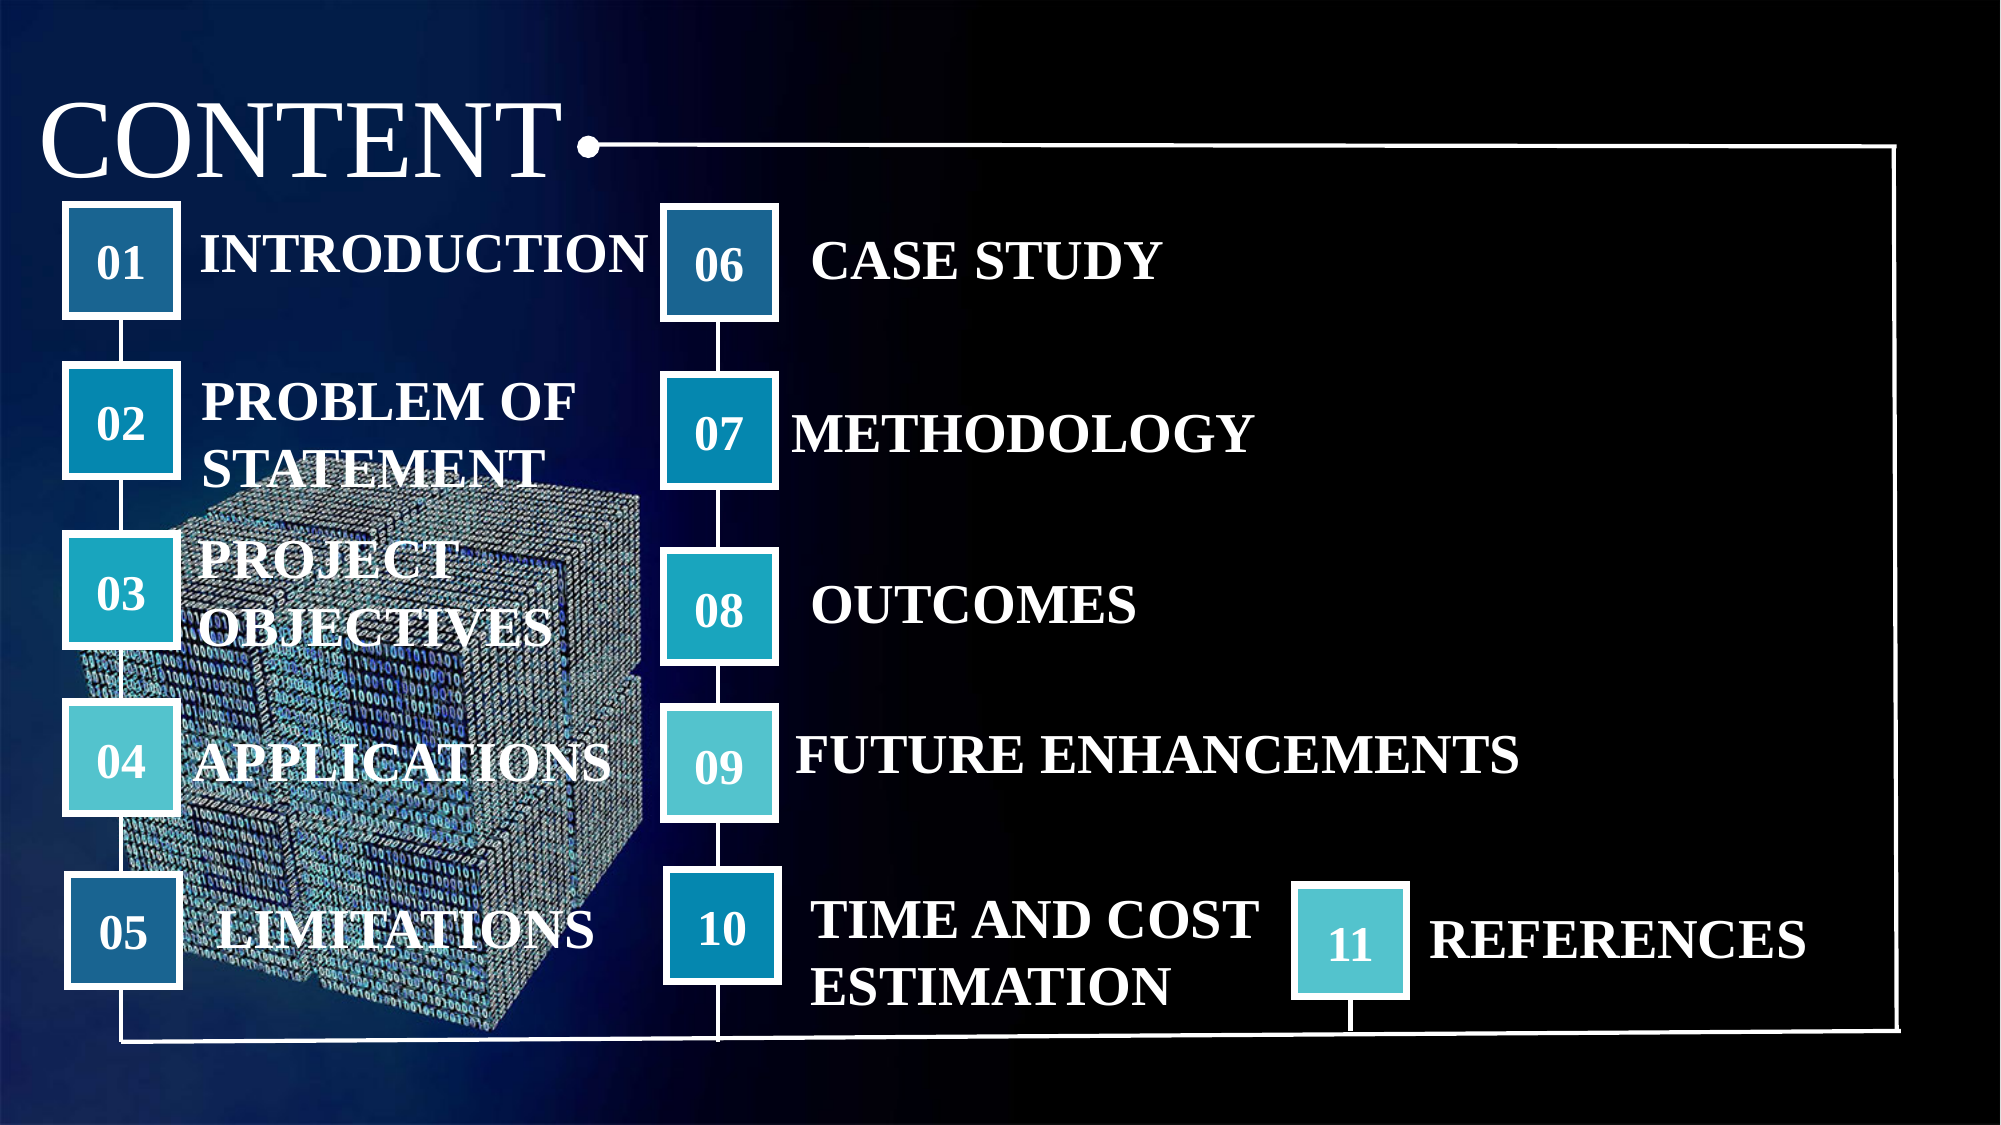

CONTENT

INTRODUCTION
CASE STUDY
01
06
PROBLEM OF STATEMENT

02
METHODOLOGY
07
PROJECT OBJECTIVES

03
OUTCOMES
08

FUTURE ENHANCEMENTS
APPLICATIONS
04
09

TIME AND COST ESTIMATION
LIMITATIONS

10
05
REFERENCES
11